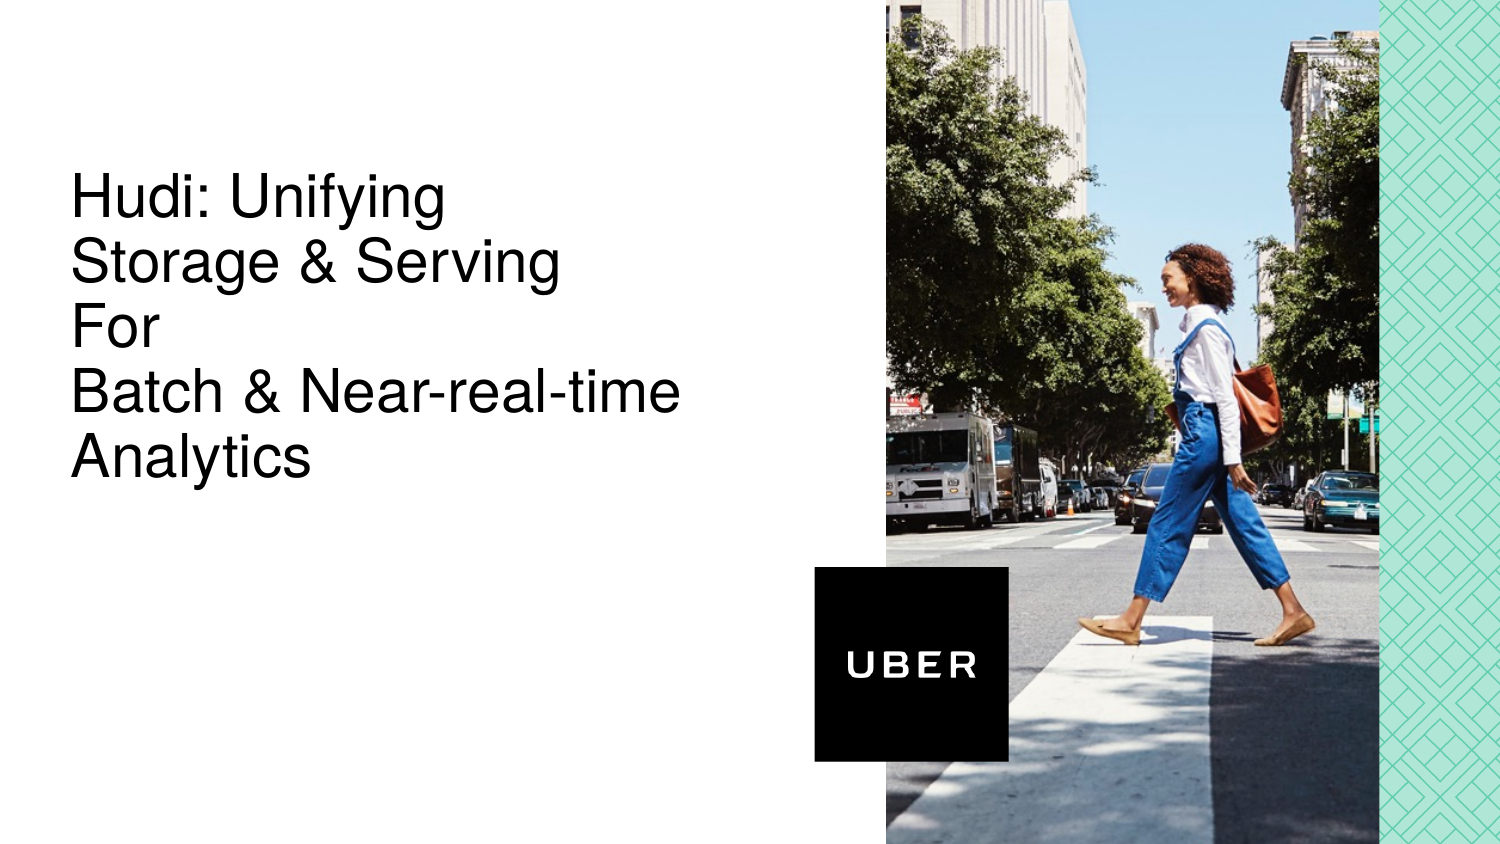

# Hudi: Unifying
Storage & Serving
For
Batch & Near-real-time Analytics